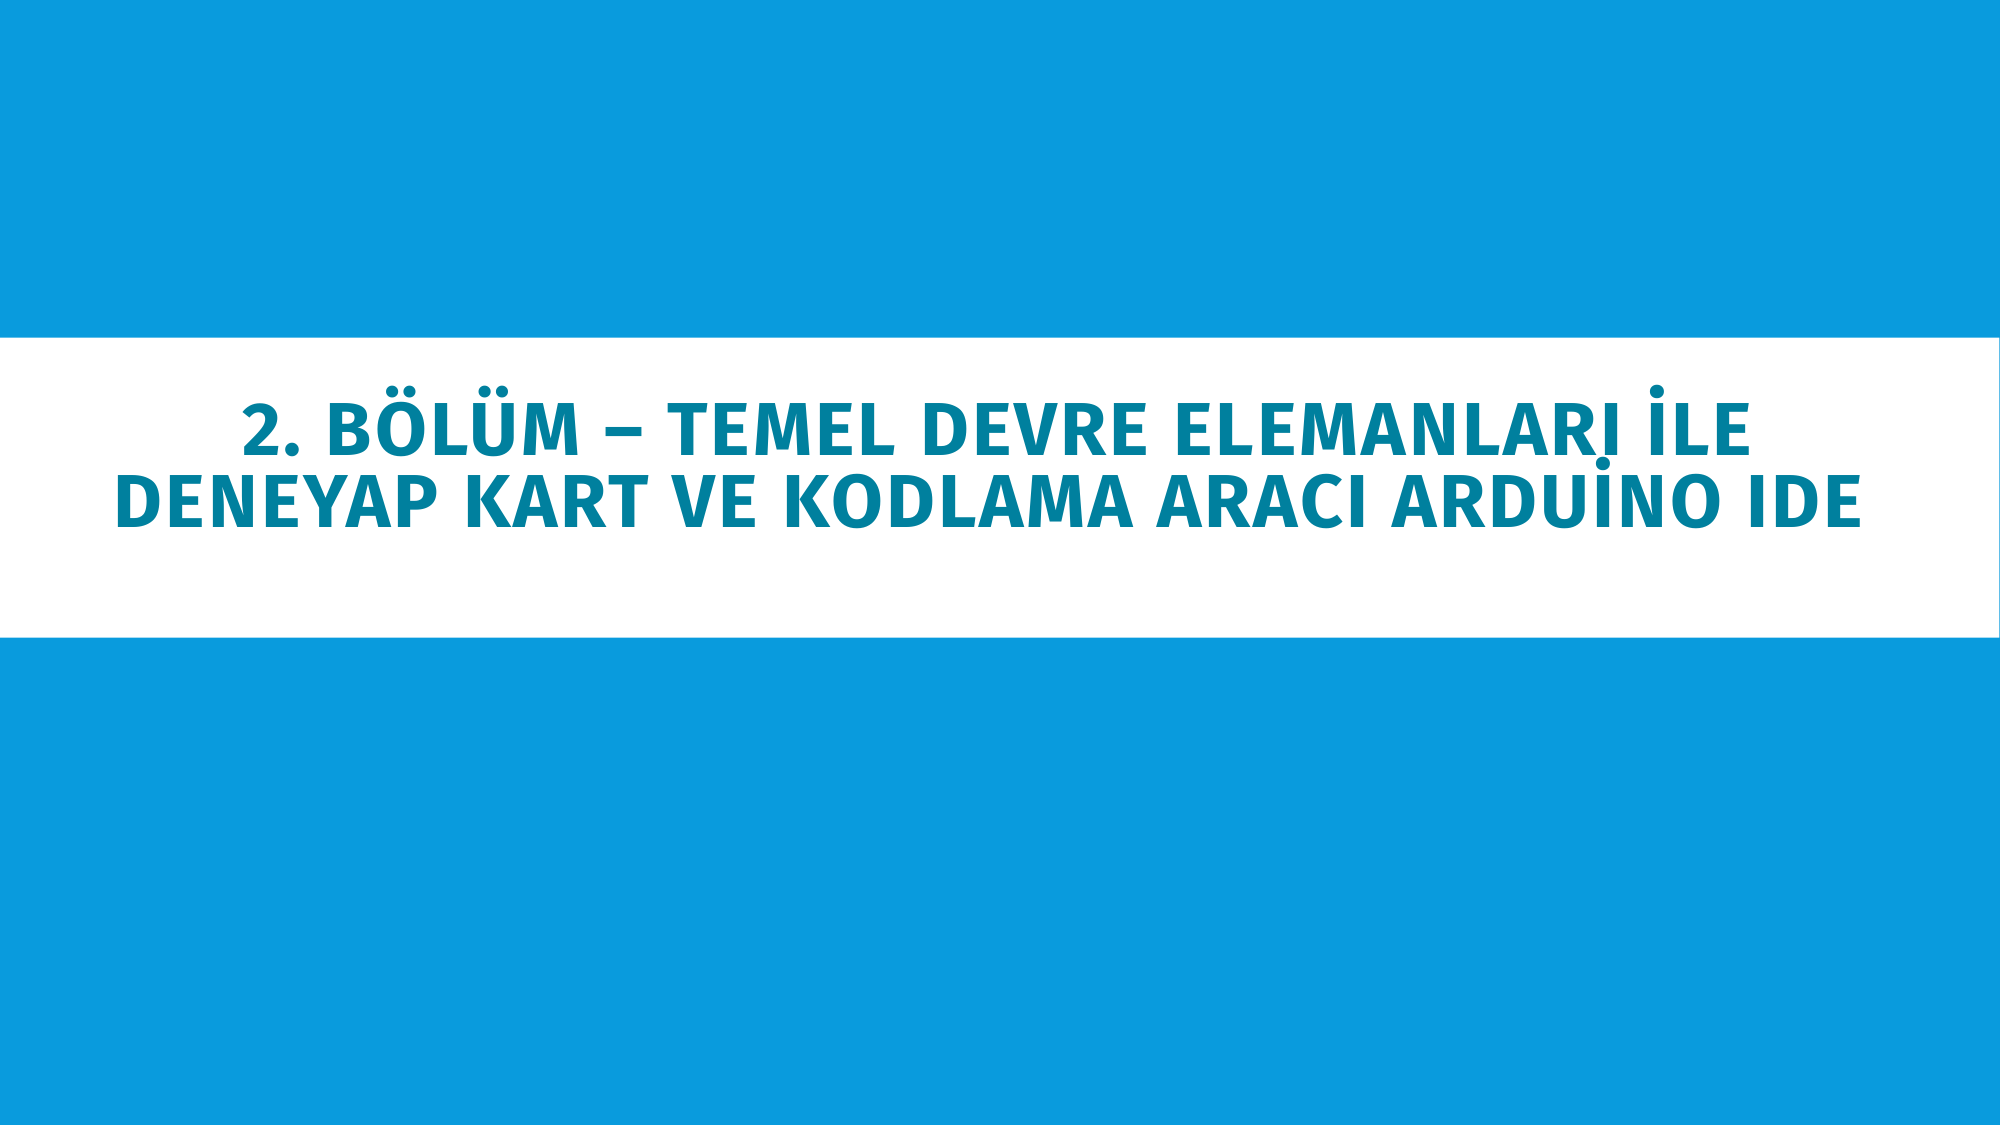

# 2. Bölüm – Temel Devre Elemanları ile Deneyap Kart ve Kodlama Aracı Arduino IDE